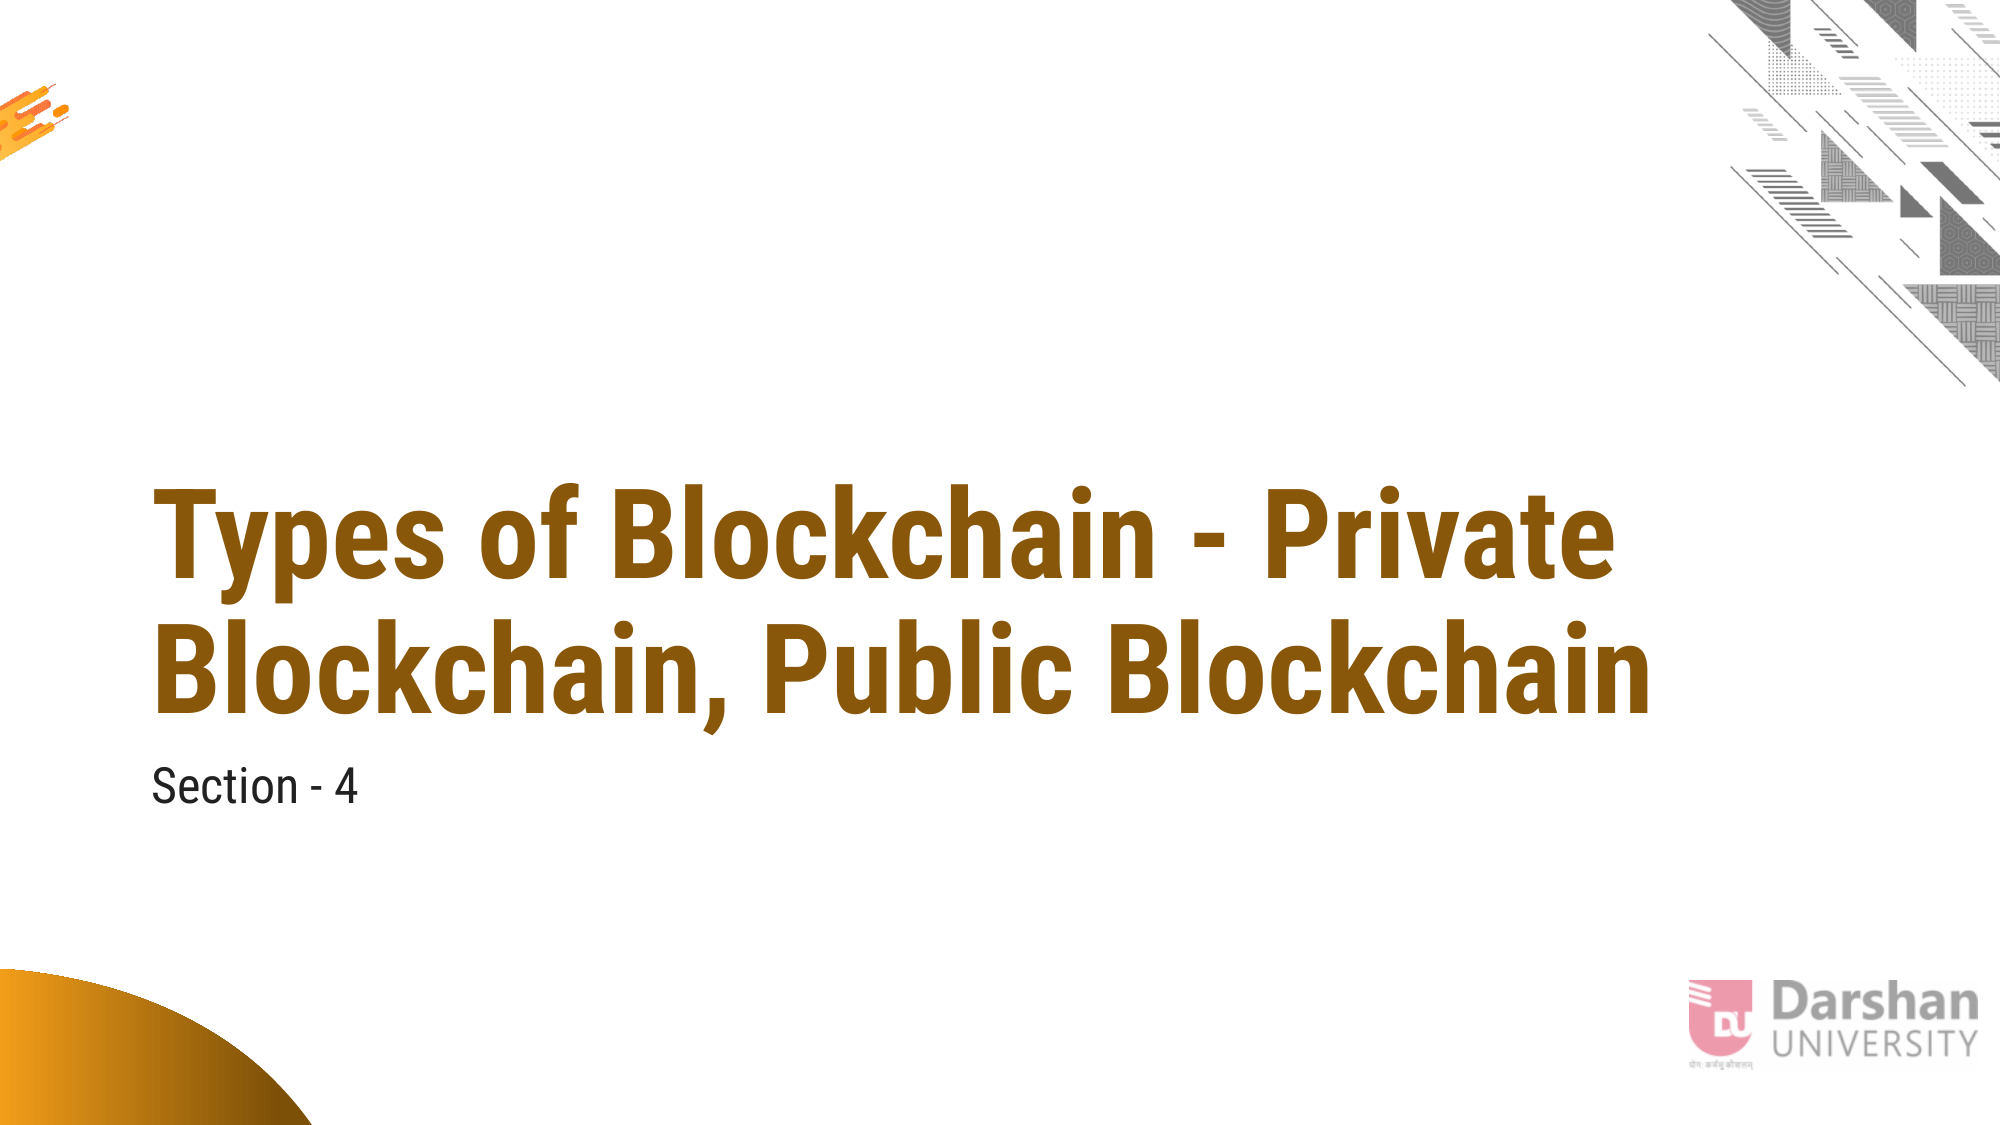

# Types of Blockchain - Private Blockchain, Public Blockchain
Section - 4